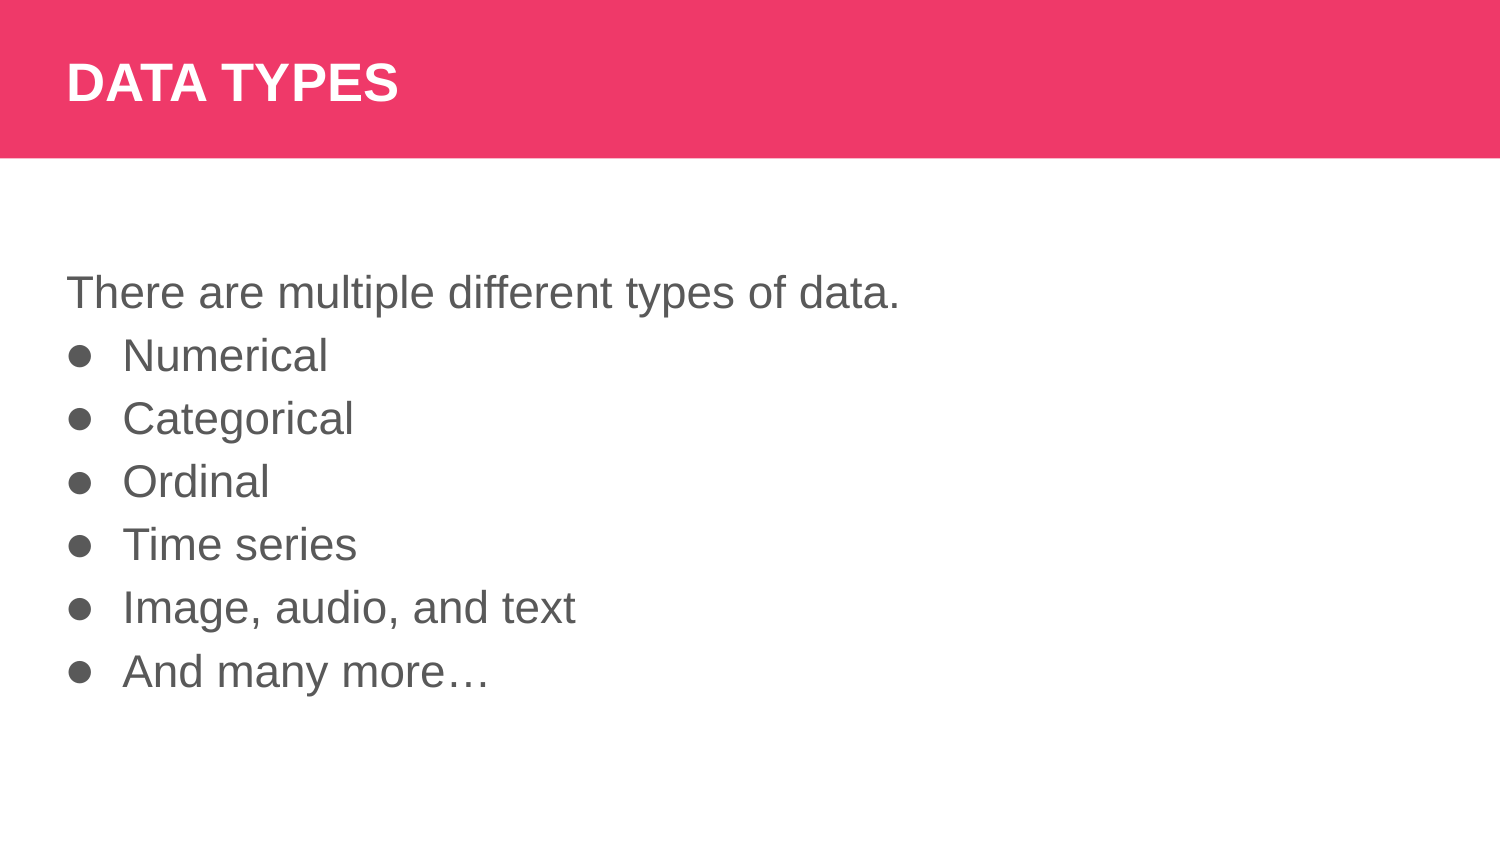

DATA TYPES
There are multiple different types of data.
Numerical
Categorical
Ordinal
Time series
Image, audio, and text
And many more…